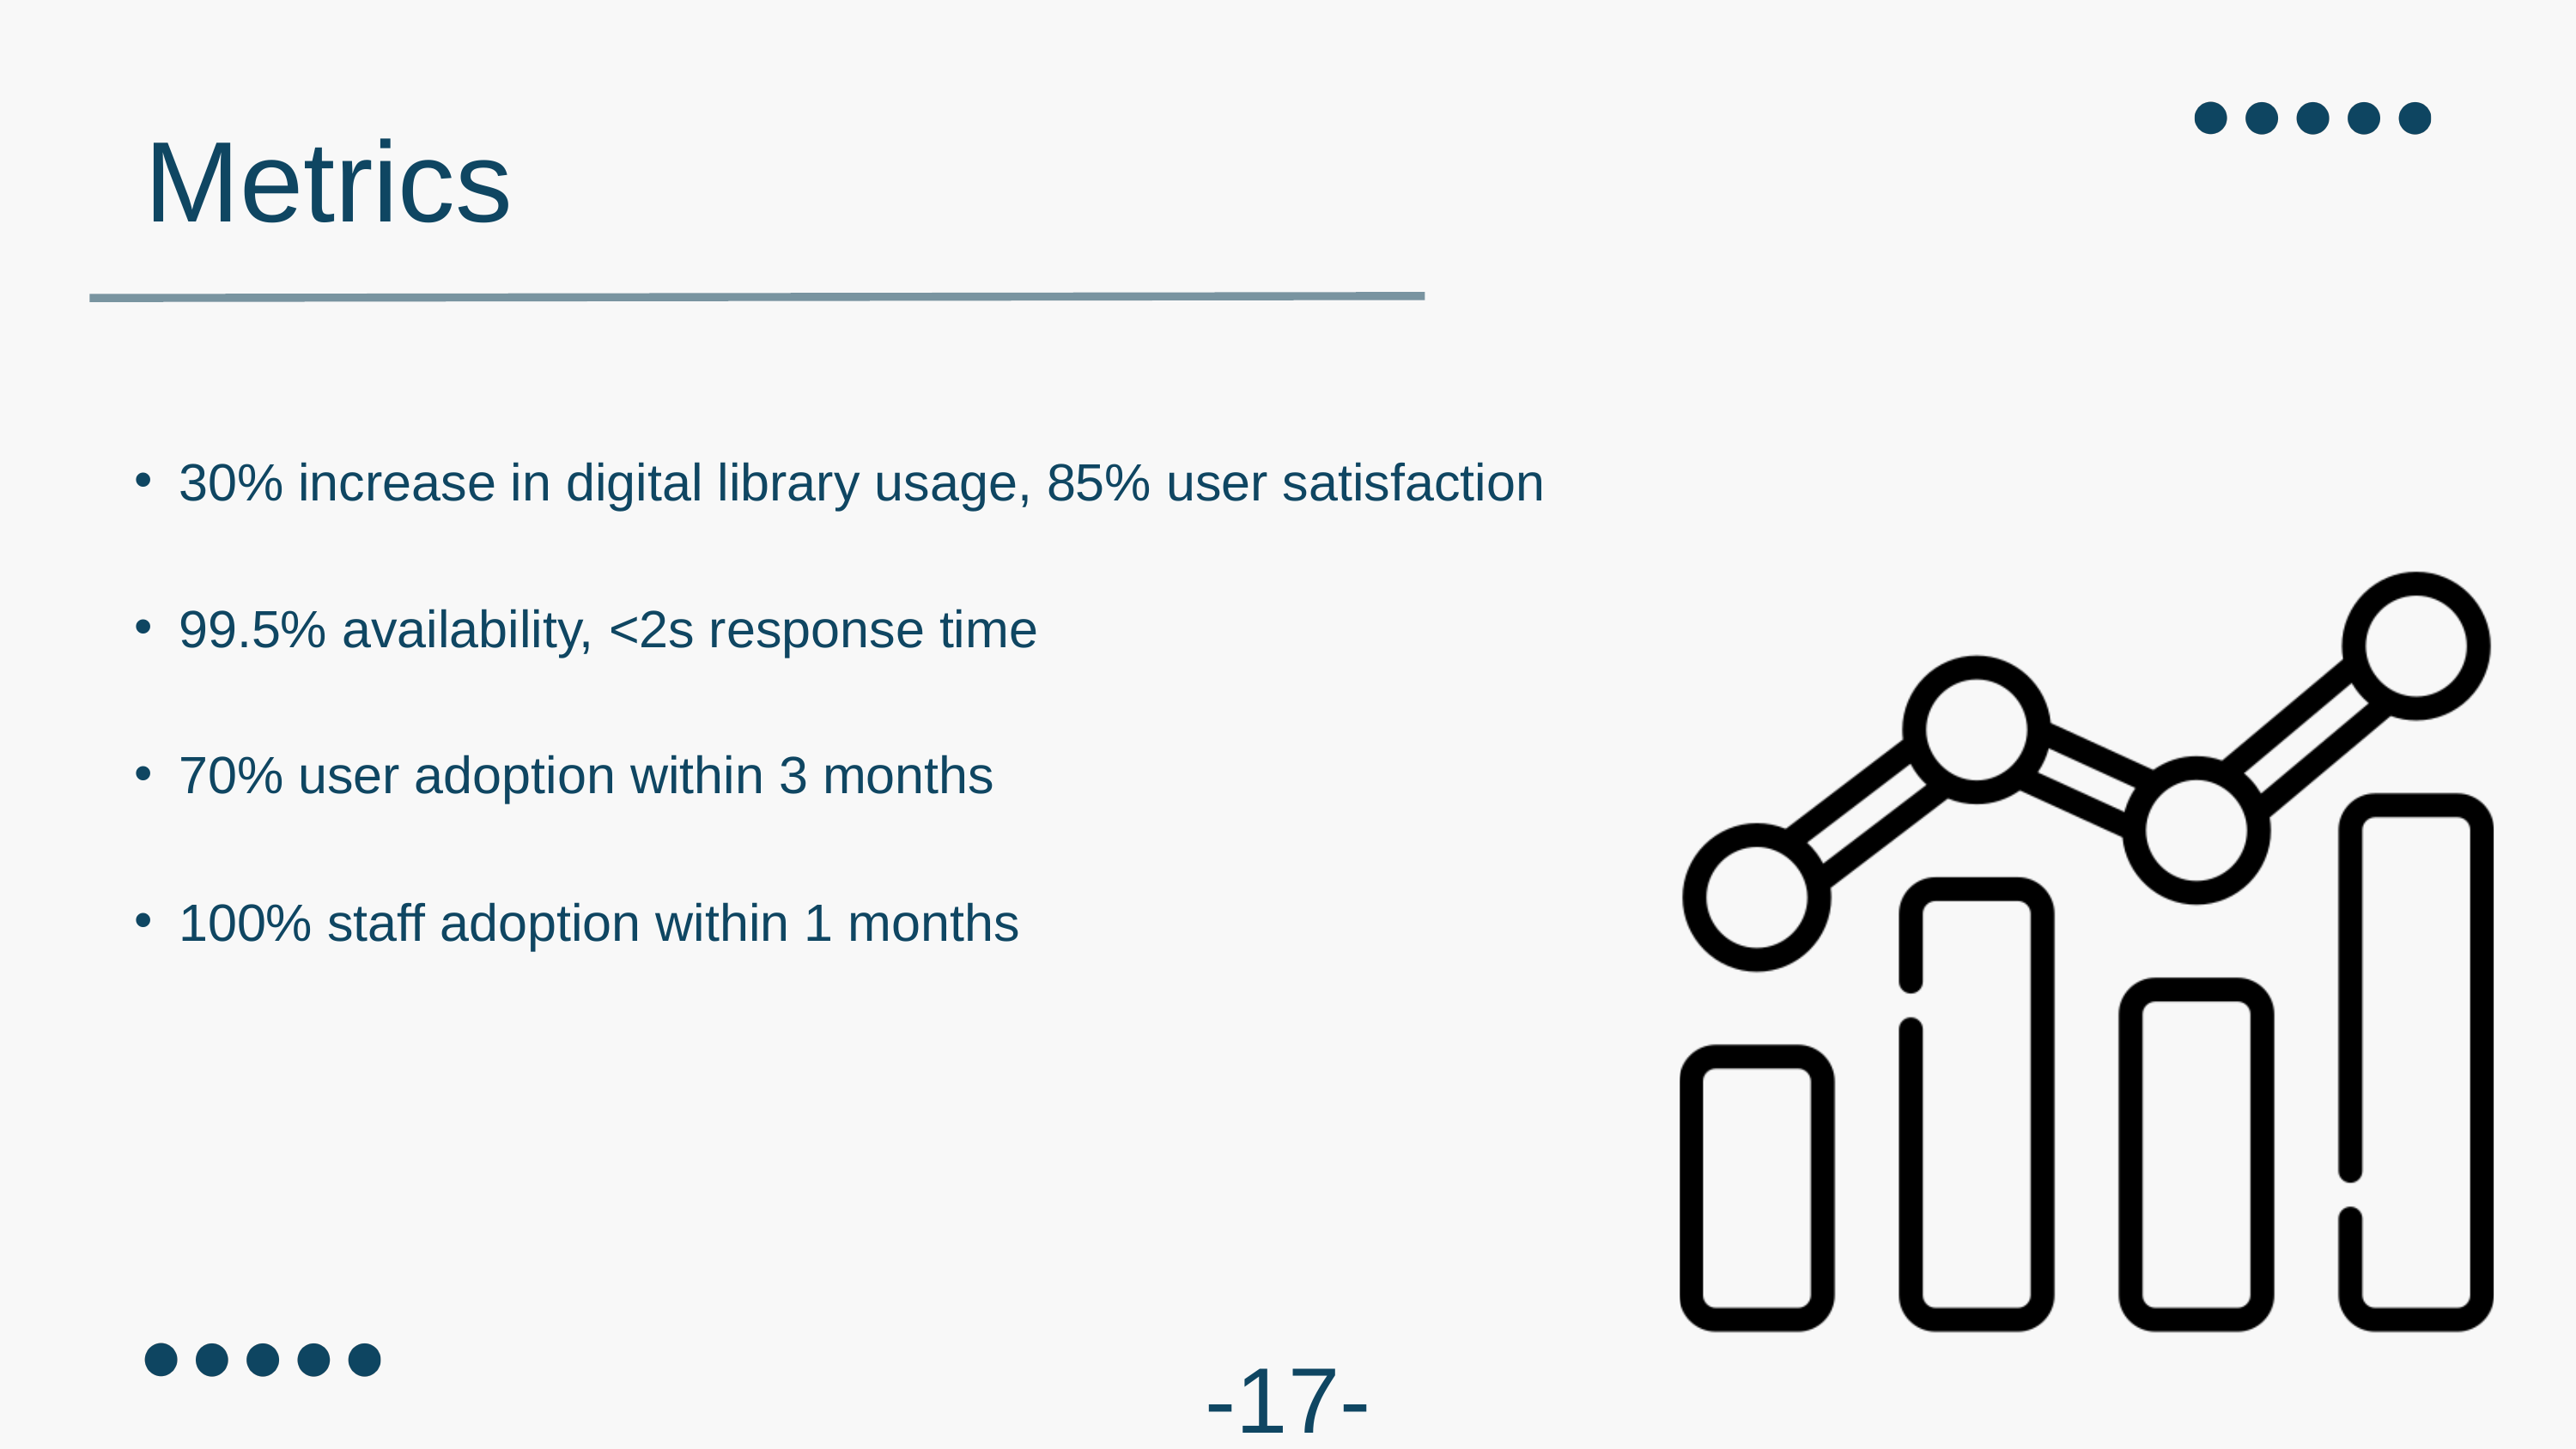

Metrics

30% increase in digital library usage, 85% user satisfaction

99.5% availability, <2s response time

70% user adoption within 3 months

100% staff adoption within 1 months

-17-